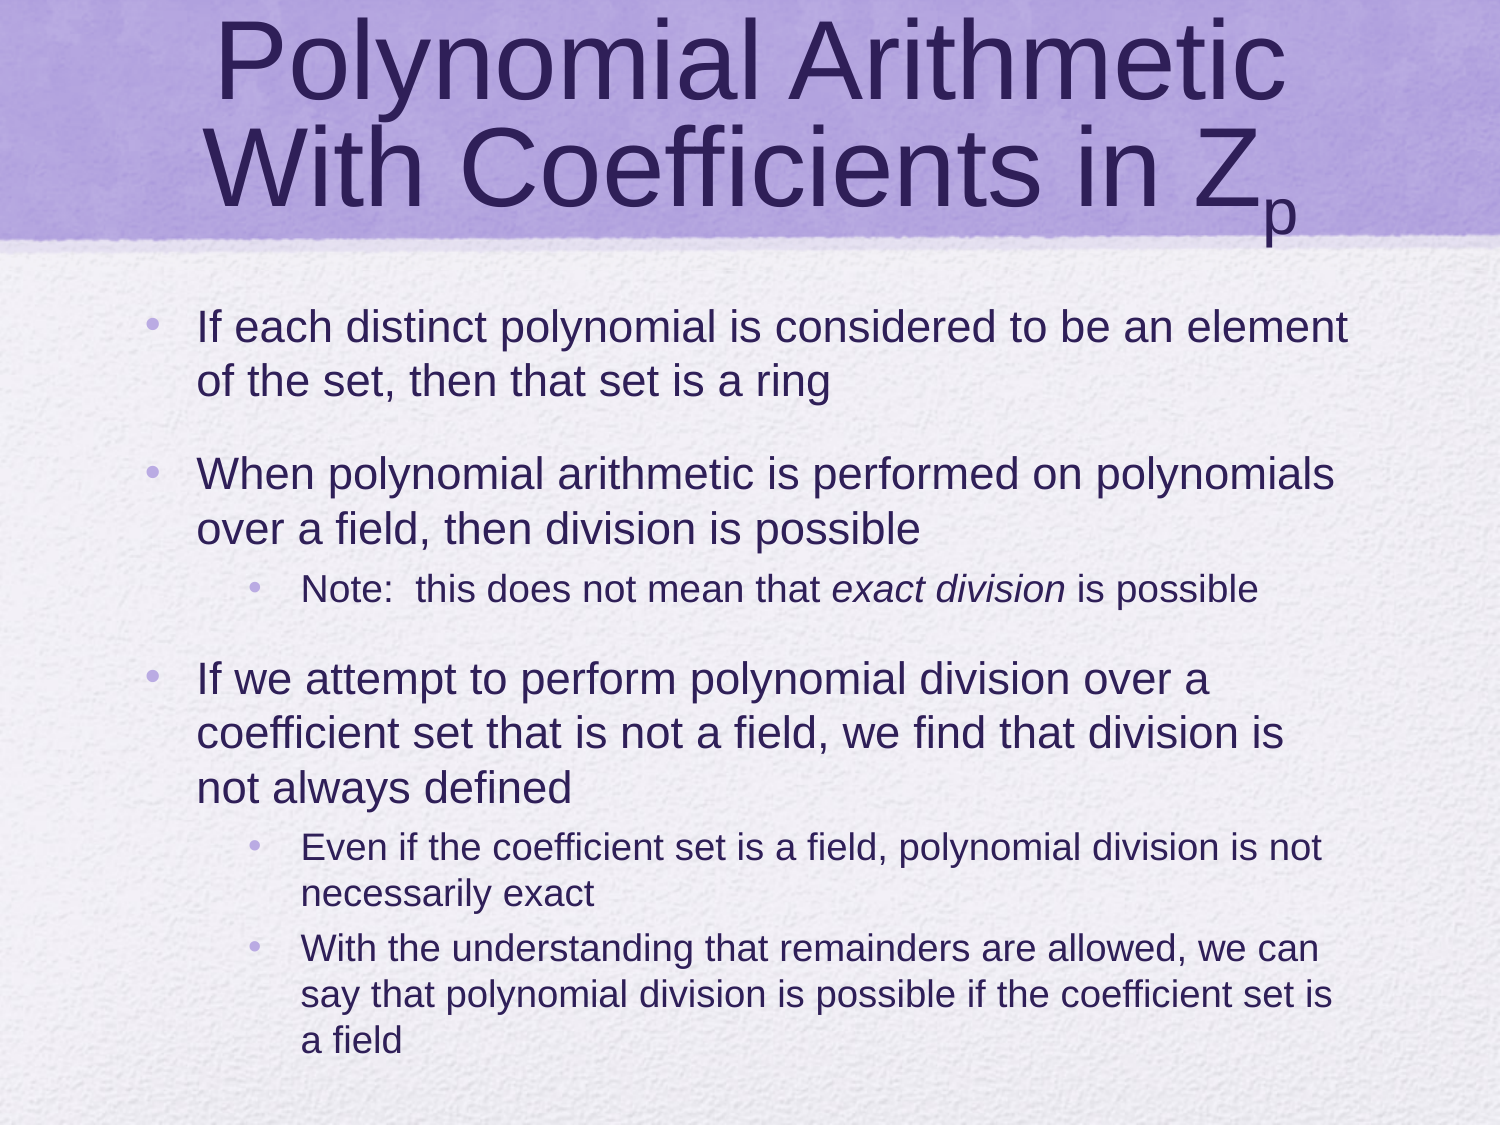

# Polynomial Arithmetic With Coefficients in Zp
If each distinct polynomial is considered to be an element of the set, then that set is a ring
When polynomial arithmetic is performed on polynomials over a field, then division is possible
Note:  this does not mean that exact division is possible
If we attempt to perform polynomial division over a coefficient set that is not a field, we find that division is not always defined
Even if the coefficient set is a field, polynomial division is not necessarily exact
With the understanding that remainders are allowed, we can say that polynomial division is possible if the coefficient set is a field